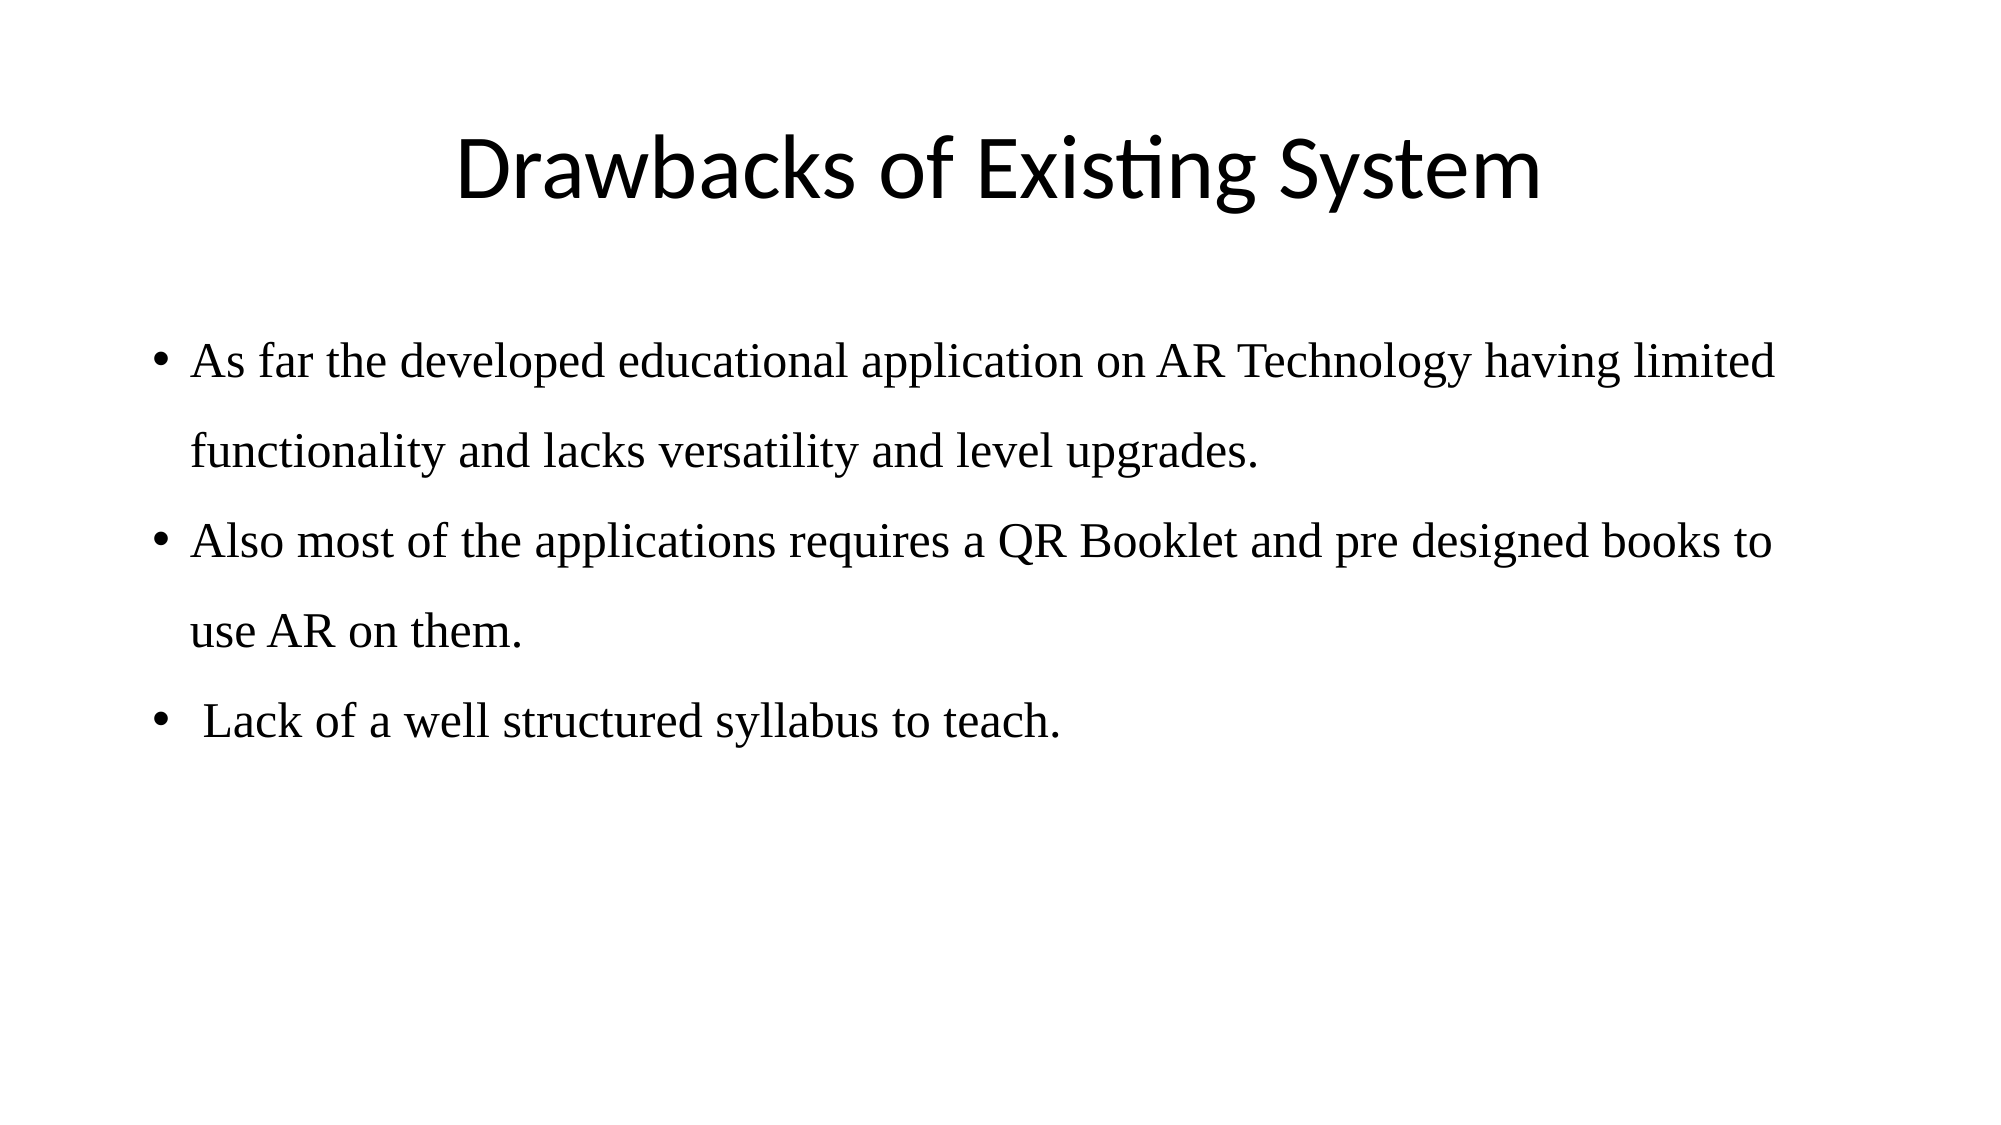

# Drawbacks of Existing System
As far the developed educational application on AR Technology having limited functionality and lacks versatility and level upgrades.
Also most of the applications requires a QR Booklet and pre designed books to use AR on them.
 Lack of a well structured syllabus to teach.